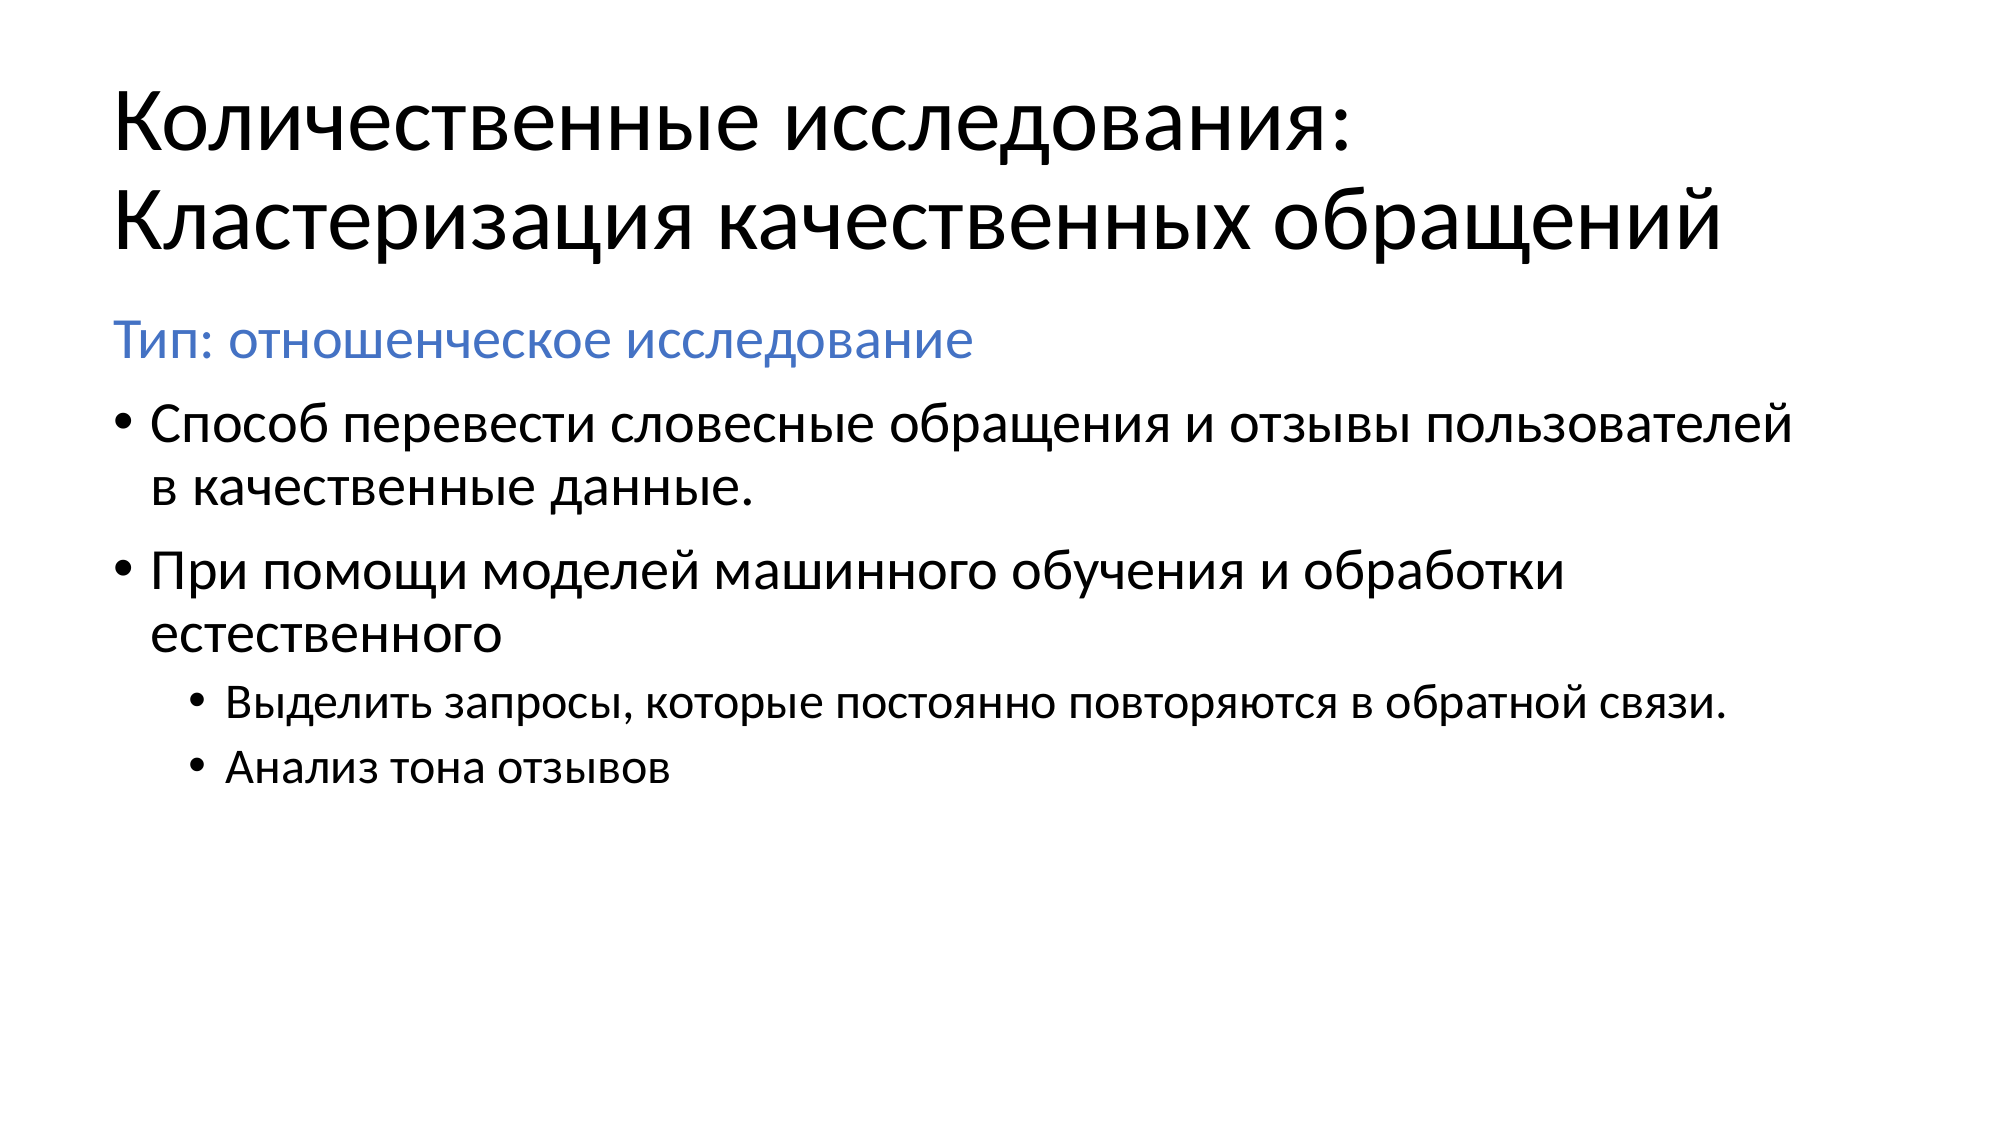

# Количественные исследования: Кластеризация качественных обращений
Тип: отношенческое исследование
Способ перевести словесные обращения и отзывы пользователей в качественные данные.
При помощи моделей машинного обучения и обработки естественного
Выделить запросы, которые постоянно повторяются в обратной связи.
Анализ тона отзывов